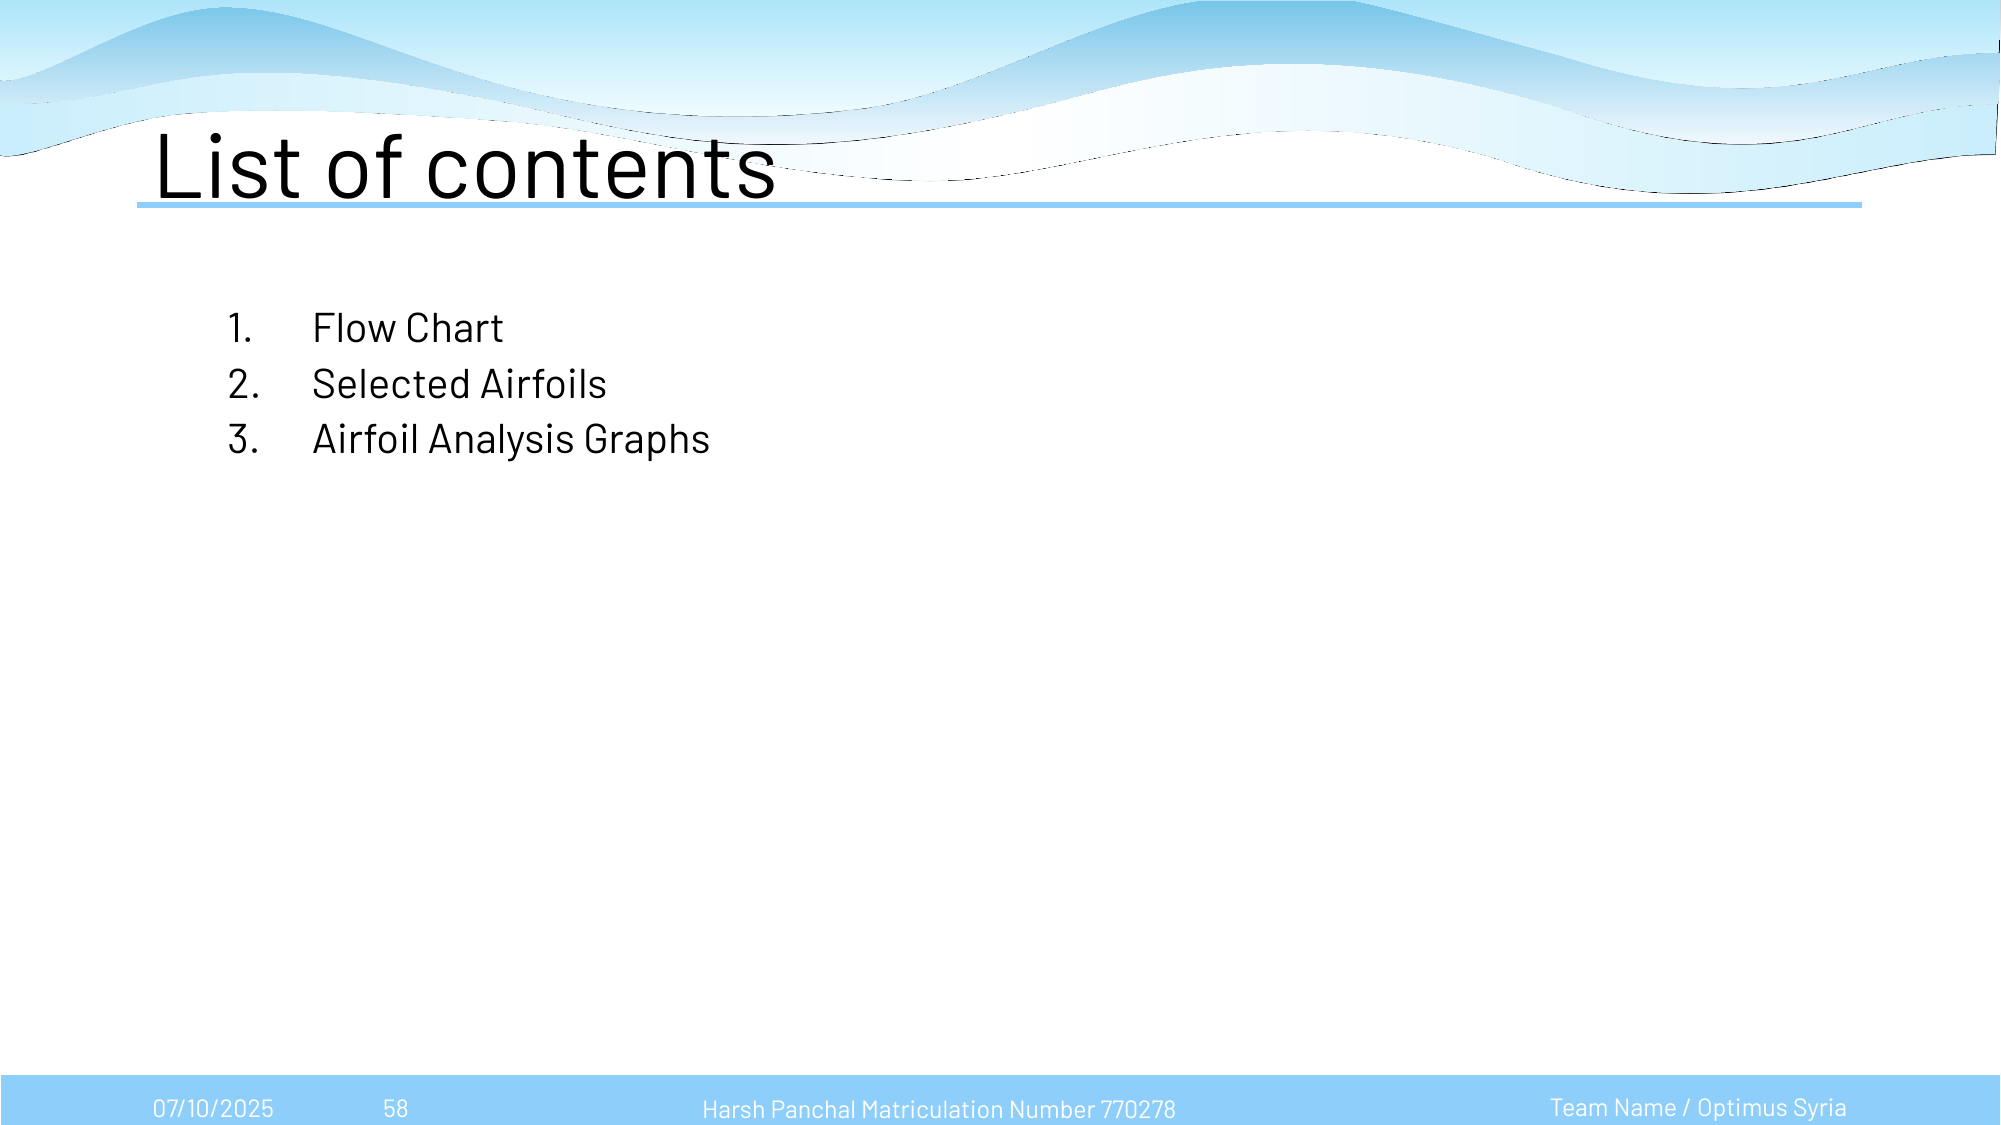

# List of contents
Flow Chart
Selected Airfoils
Airfoil Analysis Graphs
Team Name / Optimus Syria
07/10/2025
58
Harsh Panchal Matriculation Number 770278